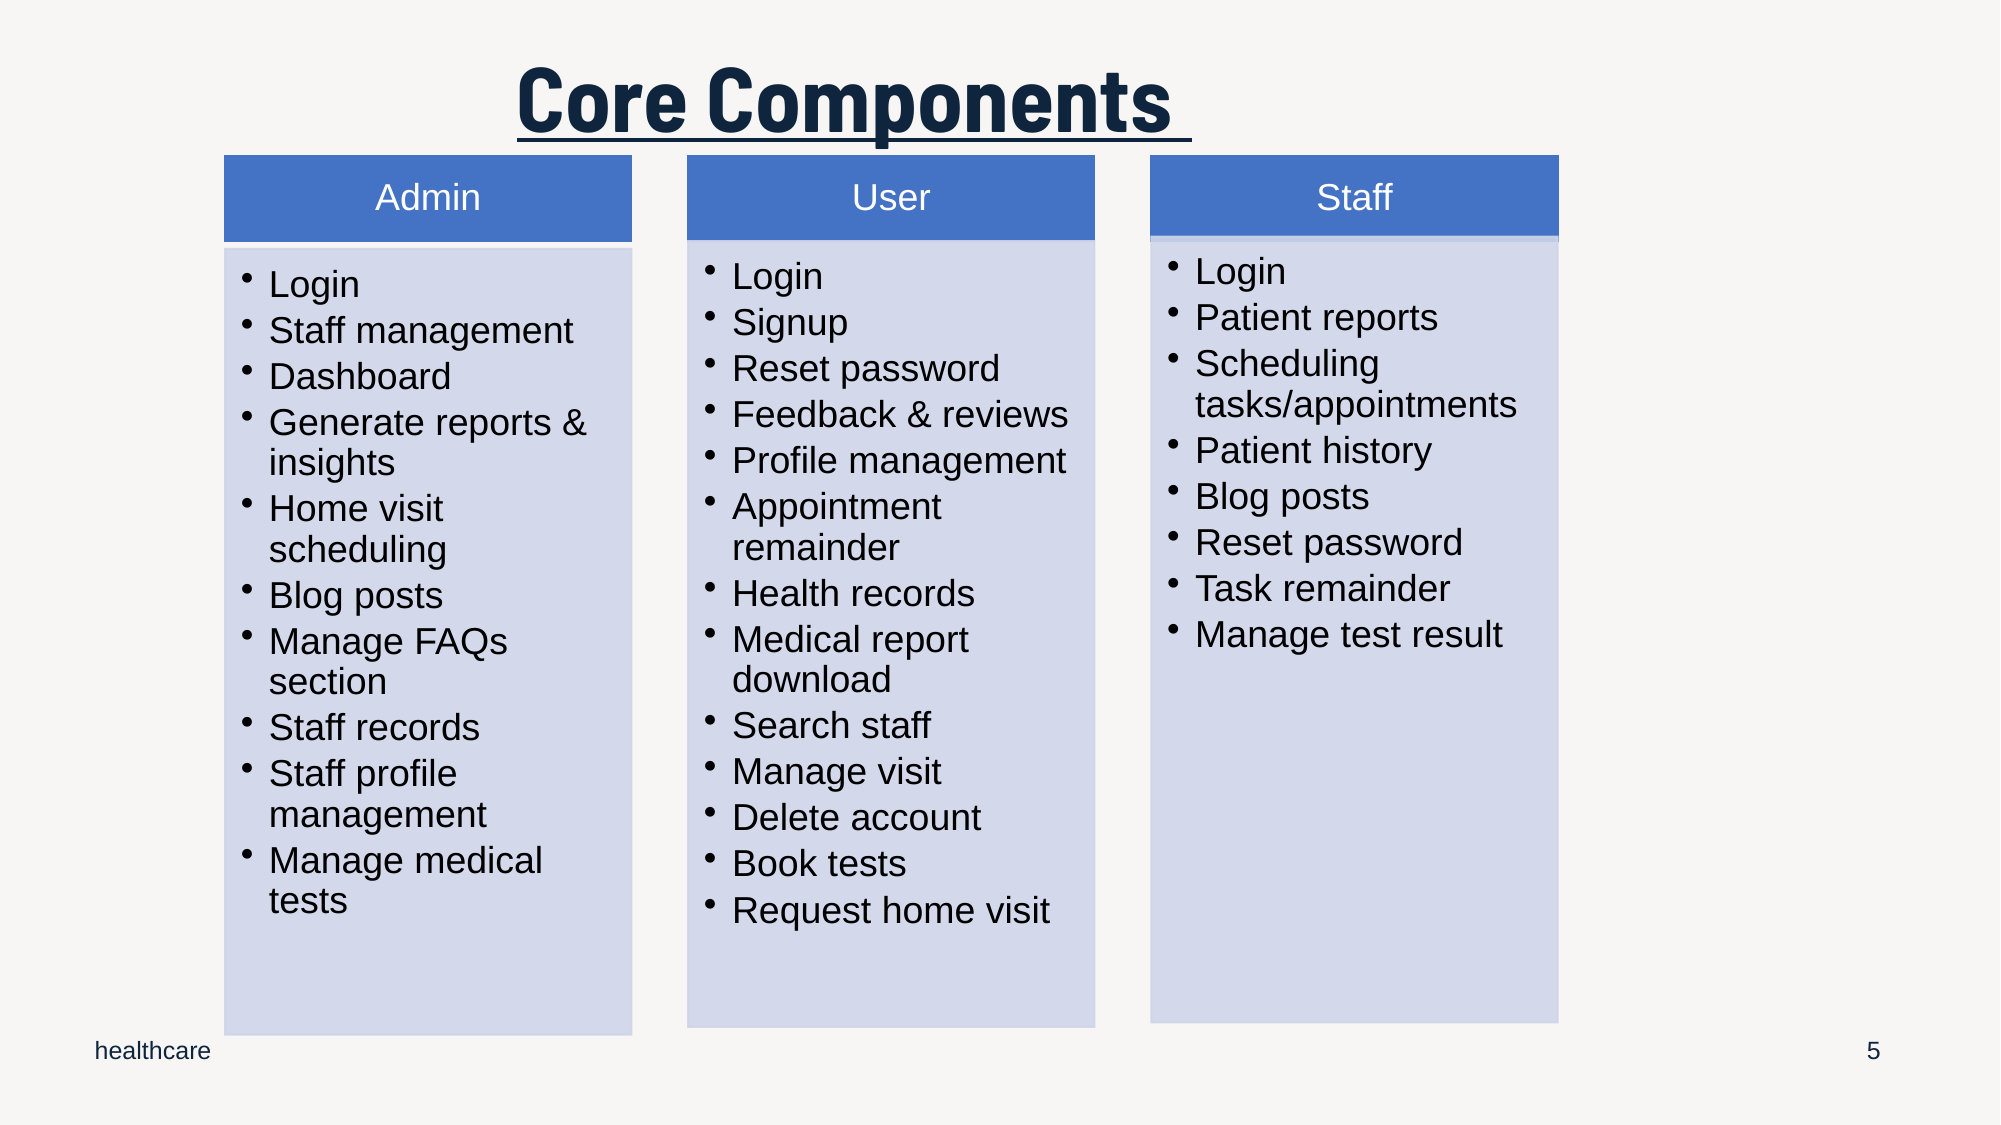

# Core Components
Admin
Login
Staff management
Dashboard
Generate reports & insights
Home visit scheduling
Blog posts
Manage FAQs section
Staff records
Staff profile management
Manage medical tests

User
Login
Signup
Reset password
Feedback & reviews
Profile management
Appointment remainder
Health records
Medical report download
Search staff
Manage visit
Delete account
Book tests
Request home visit

Staff
Login
Patient reports
Scheduling tasks/appointments
Patient history
Blog posts
Reset password
Task remainder
Manage test result

healthcare
5